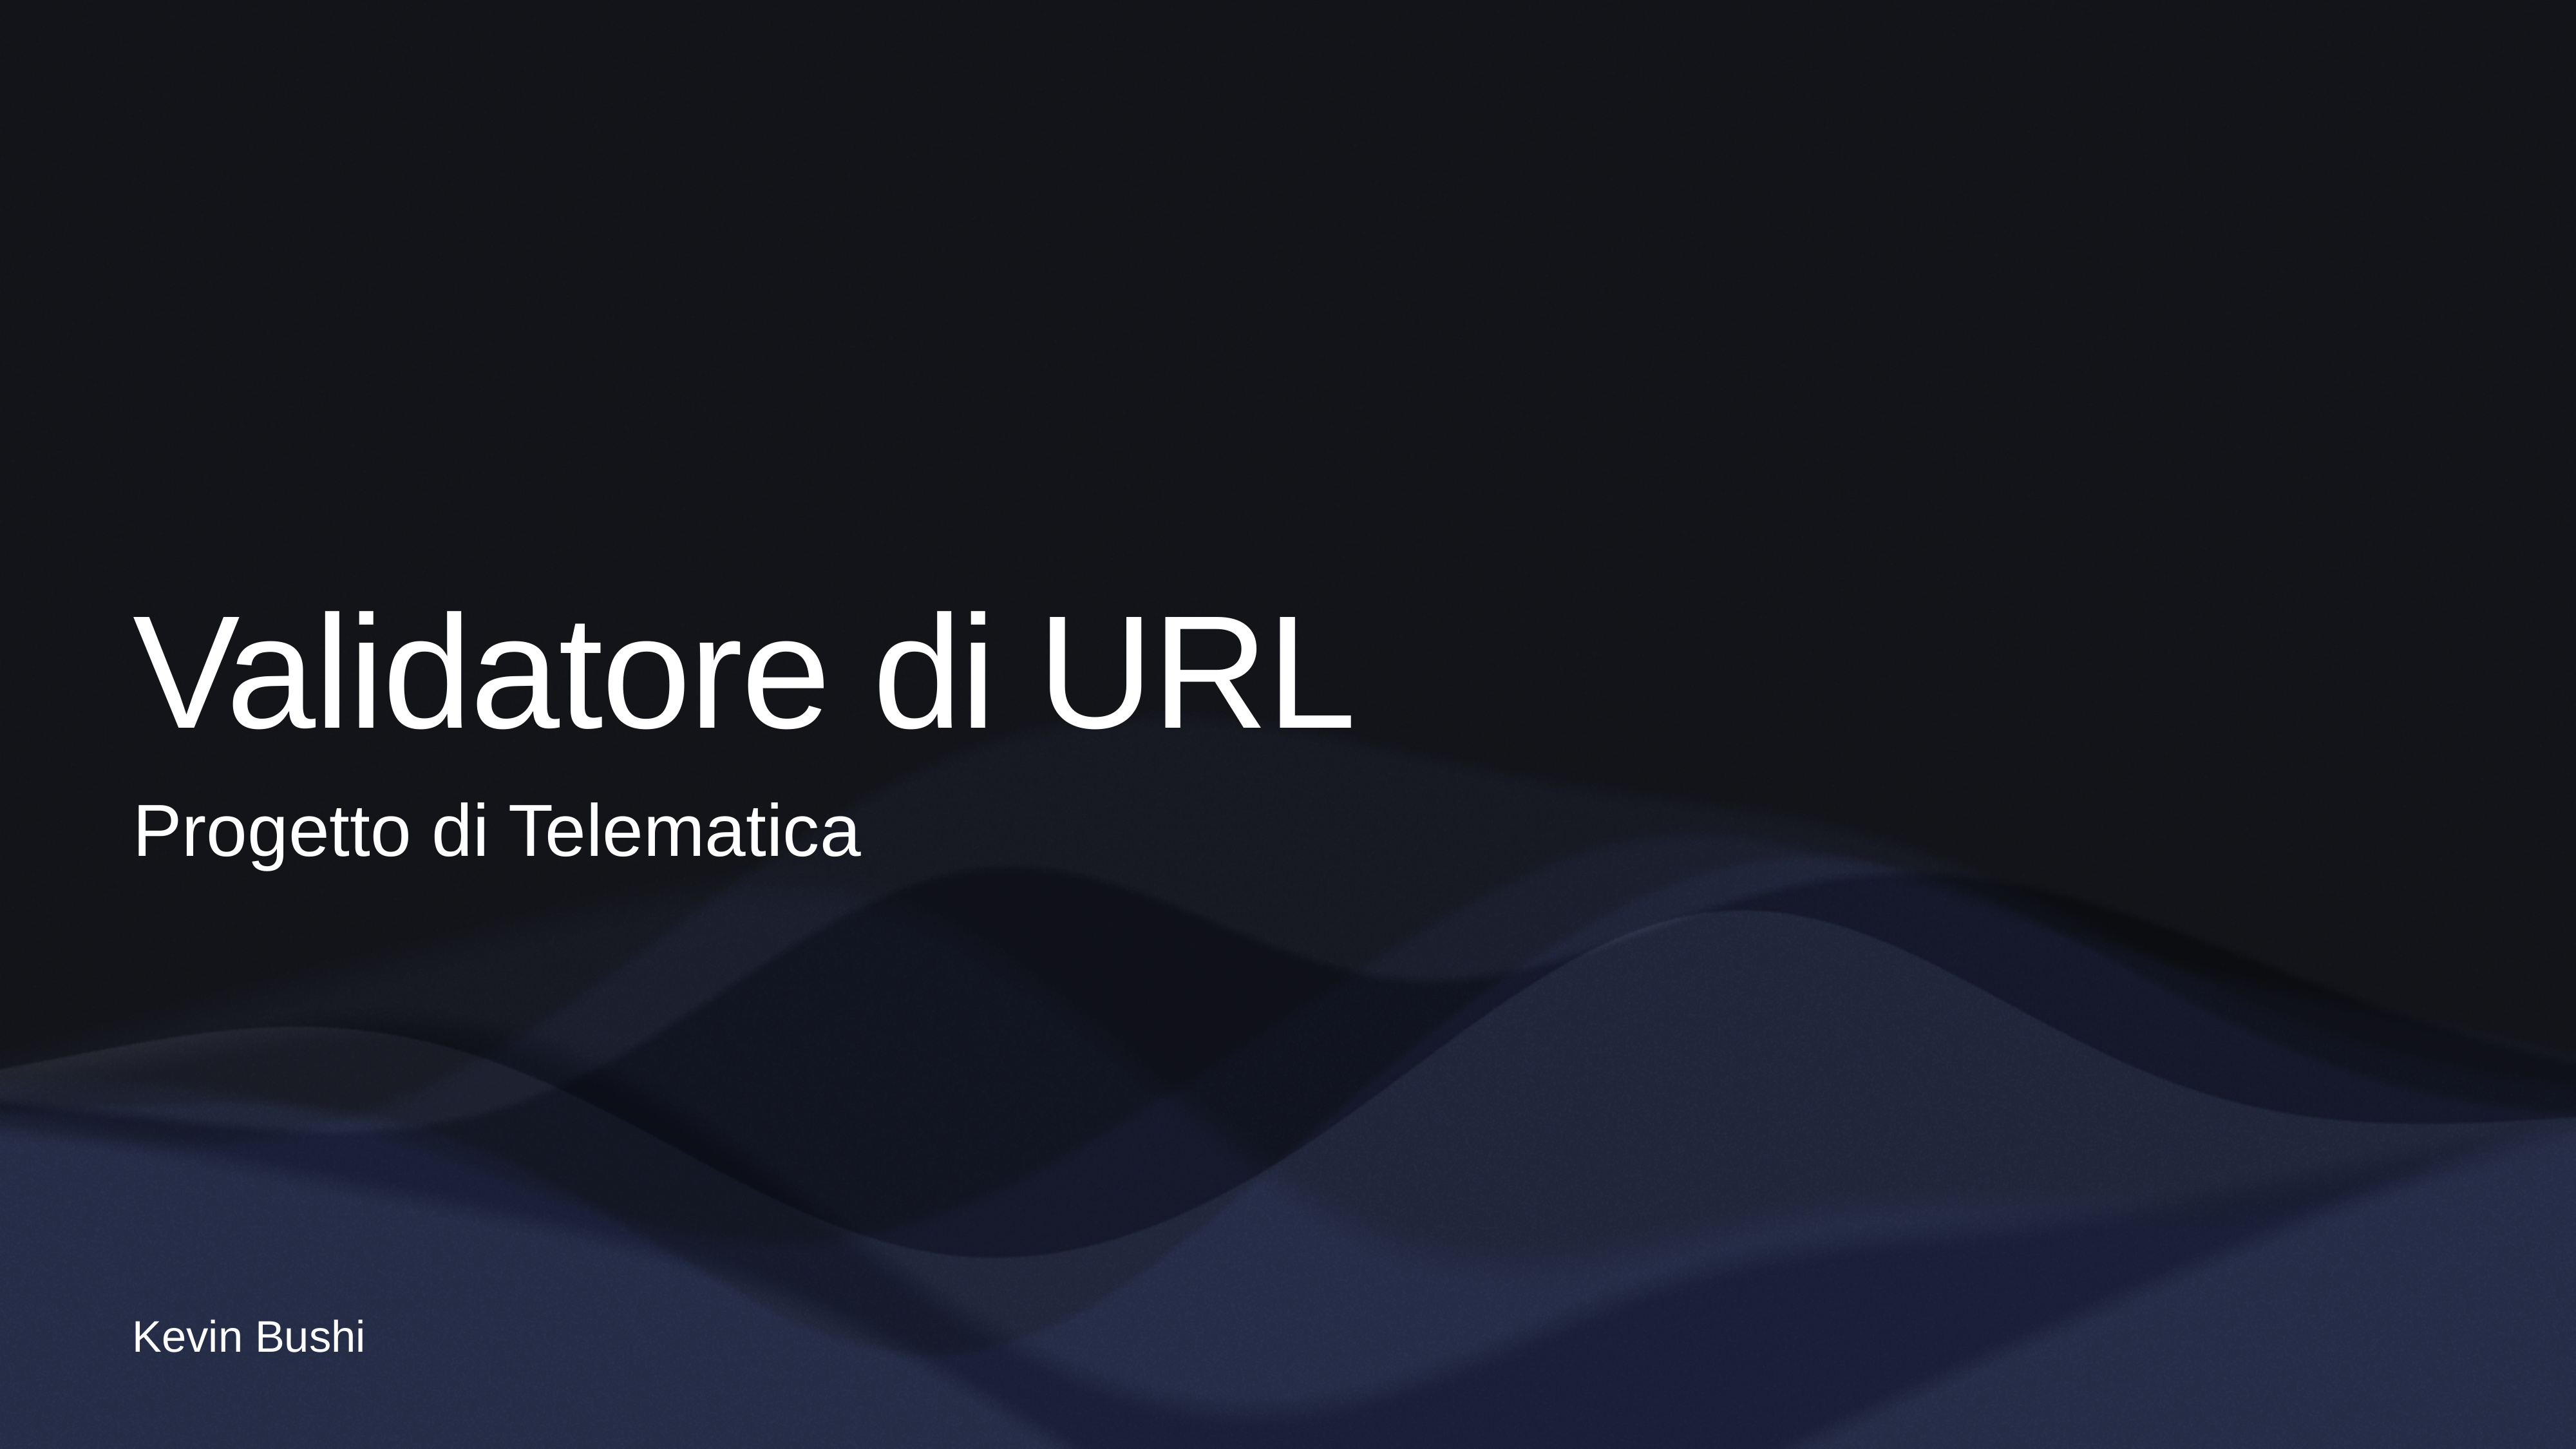

# Validatore di URL
Progetto di Telematica
Kevin Bushi